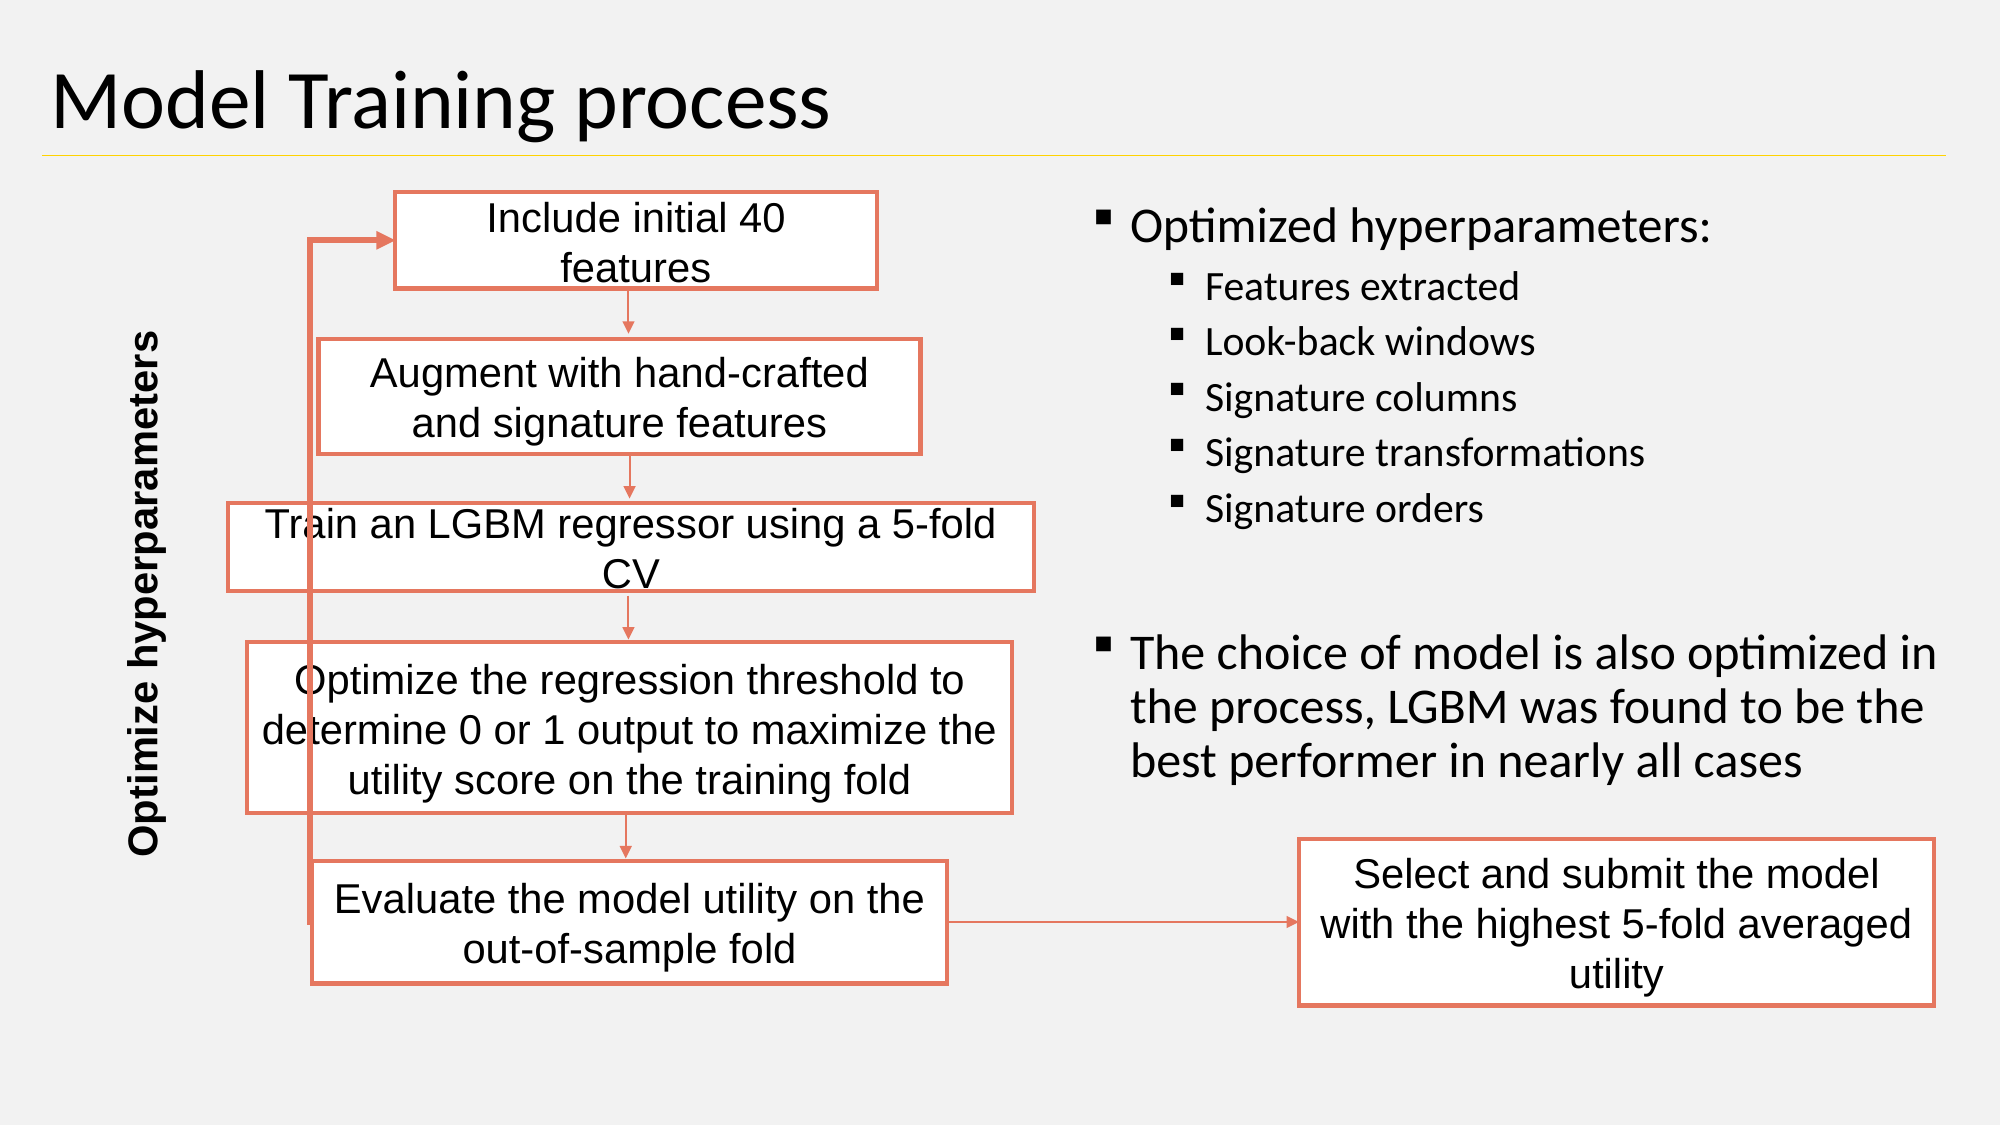

Model Training process
Include initial 40 features
Optimized hyperparameters:
Features extracted
Look-back windows
Signature columns
Signature transformations
Signature orders

The choice of model is also optimized in the process, LGBM was found to be the best performer in nearly all cases
Augment with hand-crafted and signature features
Train an LGBM regressor using a 5-fold CV
Optimize hyperparameters
Optimize the regression threshold to determine 0 or 1 output to maximize the utility score on the training fold
Select and submit the model with the highest 5-fold averaged utility
Evaluate the model utility on the out-of-sample fold